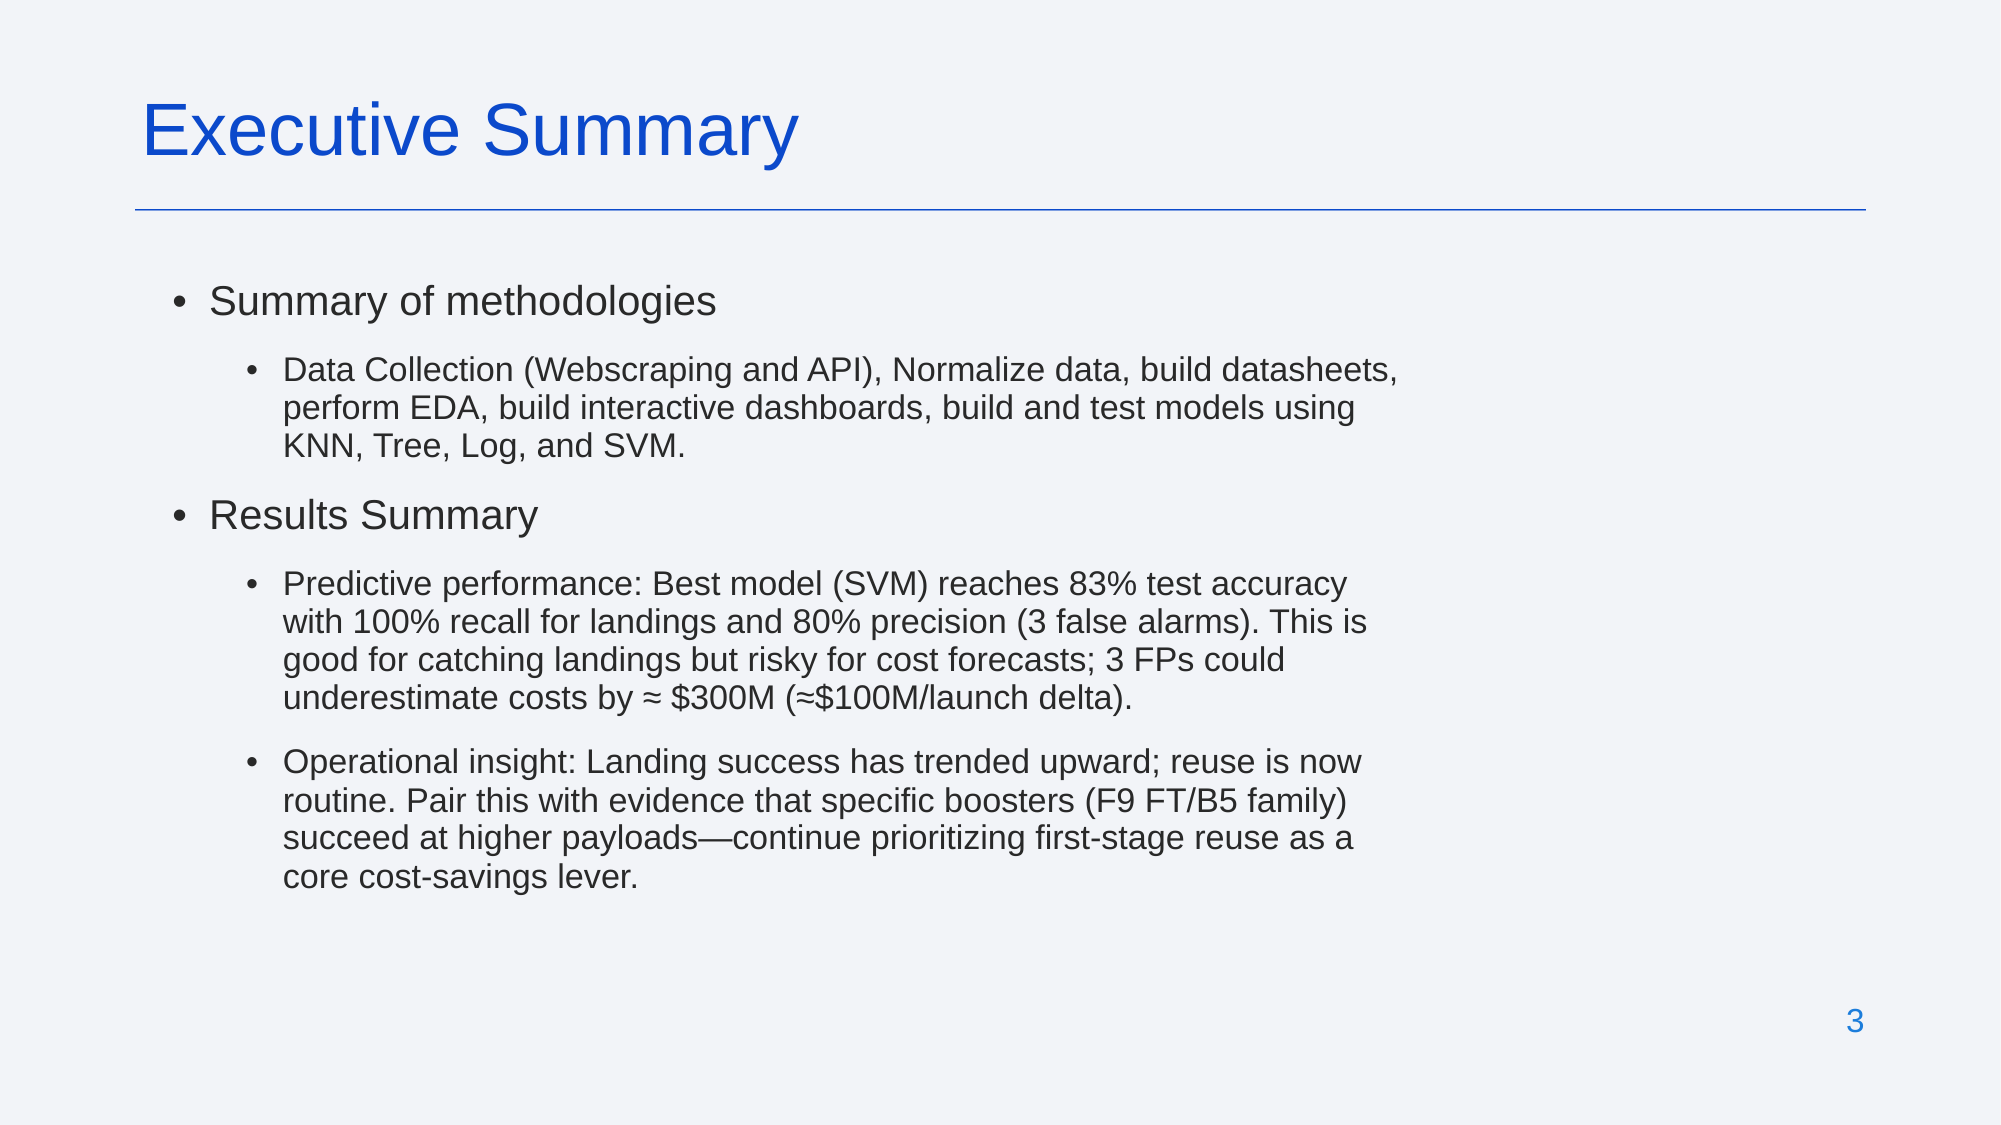

Executive Summary
Summary of methodologies
Data Collection (Webscraping and API), Normalize data, build datasheets, perform EDA, build interactive dashboards, build and test models using KNN, Tree, Log, and SVM.
Results Summary
Predictive performance: Best model (SVM) reaches 83% test accuracy with 100% recall for landings and 80% precision (3 false alarms). This is good for catching landings but risky for cost forecasts; 3 FPs could underestimate costs by ≈ $300M (≈$100M/launch delta).
Operational insight: Landing success has trended upward; reuse is now routine. Pair this with evidence that specific boosters (F9 FT/B5 family) succeed at higher payloads—continue prioritizing first-stage reuse as a core cost-savings lever.

3